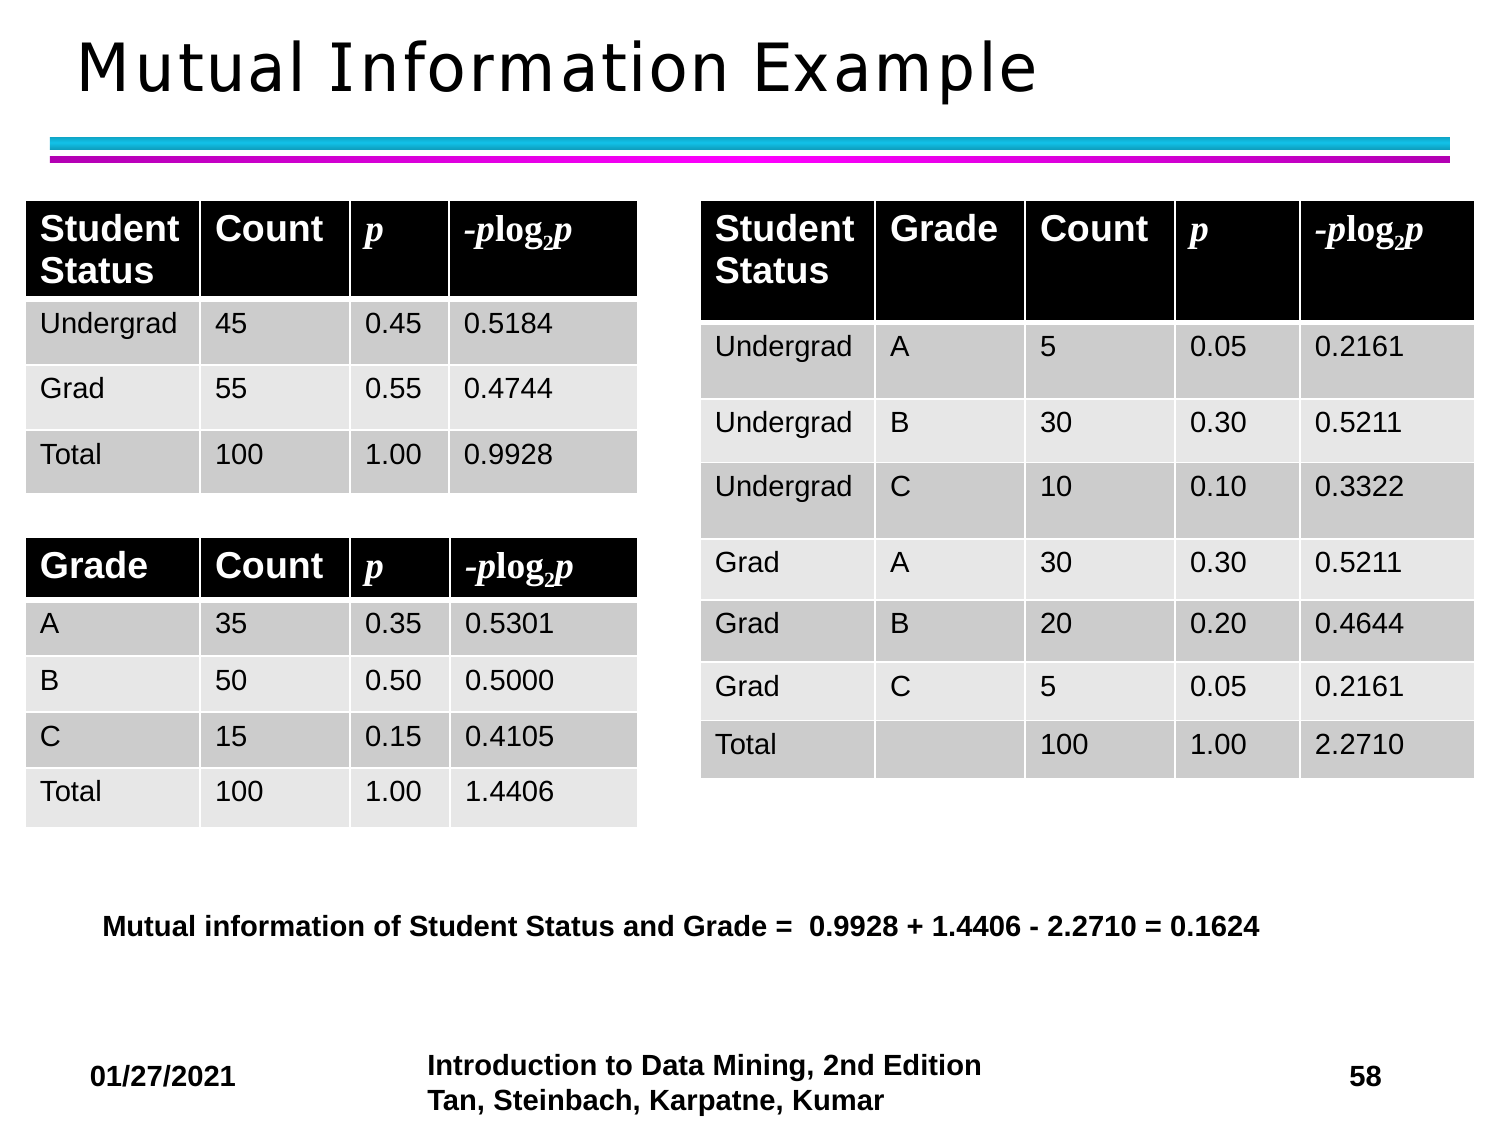

Mutual Information Example
| Student Status | Count | p | -plog2p |
| --- | --- | --- | --- |
| Undergrad | 45 | 0.45 | 0.5184 |
| Grad | 55 | 0.55 | 0.4744 |
| Total | 100 | 1.00 | 0.9928 |
| Student Status | Grade | Count | p | -plog2p |
| --- | --- | --- | --- | --- |
| Undergrad | A | 5 | 0.05 | 0.2161 |
| Undergrad | B | 30 | 0.30 | 0.5211 |
| Undergrad | C | 10 | 0.10 | 0.3322 |
| Grad | A | 30 | 0.30 | 0.5211 |
| Grad | B | 20 | 0.20 | 0.4644 |
| Grad | C | 5 | 0.05 | 0.2161 |
| Total |  | 100 | 1.00 | 2.2710 |
| Grade | Count | p | -plog2p |
| --- | --- | --- | --- |
| A | 35 | 0.35 | 0.5301 |
| B | 50 | 0.50 | 0.5000 |
| C | 15 | 0.15 | 0.4105 |
| Total | 100 | 1.00 | 1.4406 |
Mutual information of Student Status and Grade =  0.9928 + 1.4406 - 2.2710 = 0.1624